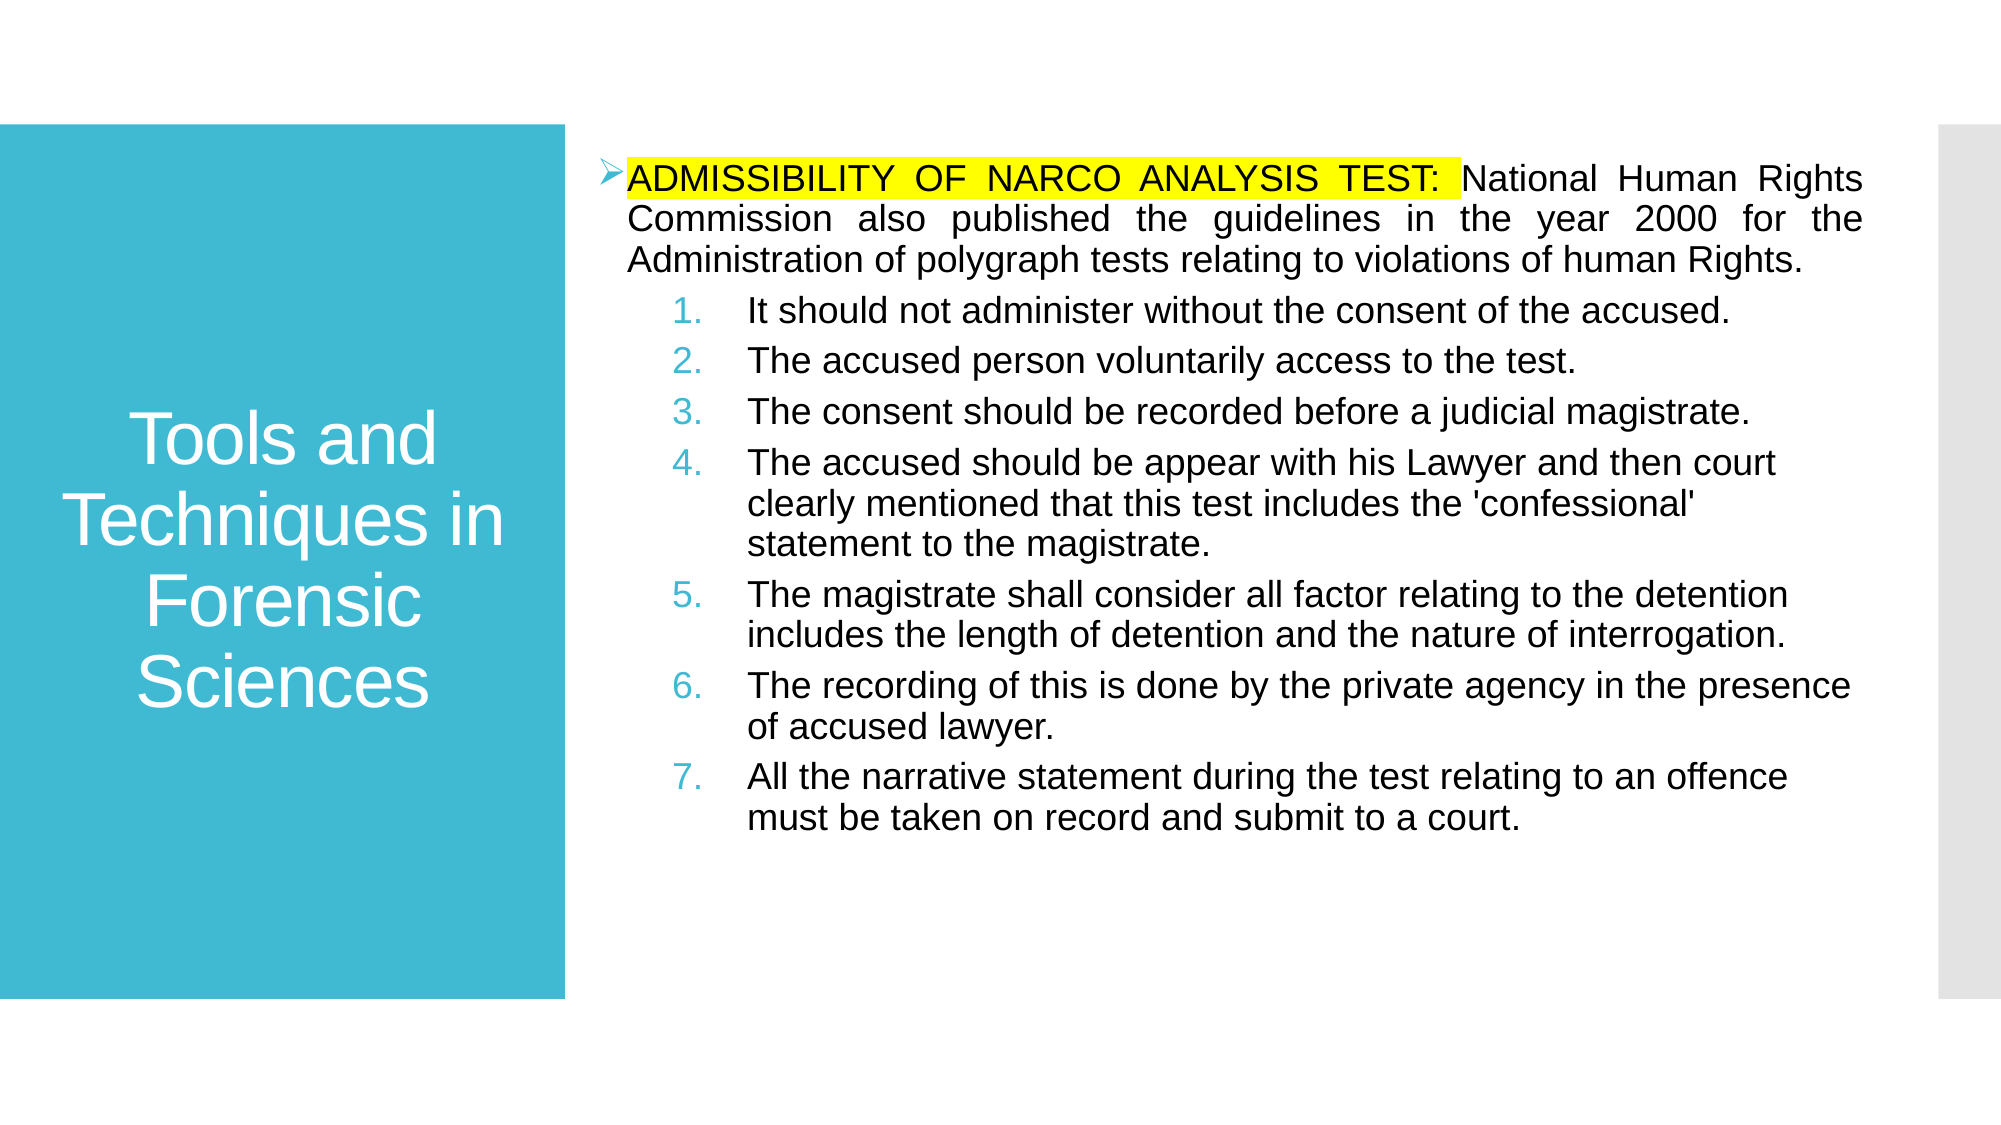

# Tools and Techniques in Forensic Sciences

ADMISSIBILITY OF NARCO ANALYSIS TEST: National Human Rights Commission also published the guidelines in the year 2000 for the Administration of polygraph tests relating to violations of human Rights.
It should not administer without the consent of the accused.
The accused person voluntarily access to the test.
The consent should be recorded before a judicial magistrate.
The accused should be appear with his Lawyer and then court clearly mentioned that this test includes the 'confessional' statement to the magistrate.
The magistrate shall consider all factor relating to the detention includes the length of detention and the nature of interrogation.
The recording of this is done by the private agency in the presence of accused lawyer.
All the narrative statement during the test relating to an offence must be taken on record and submit to a court.